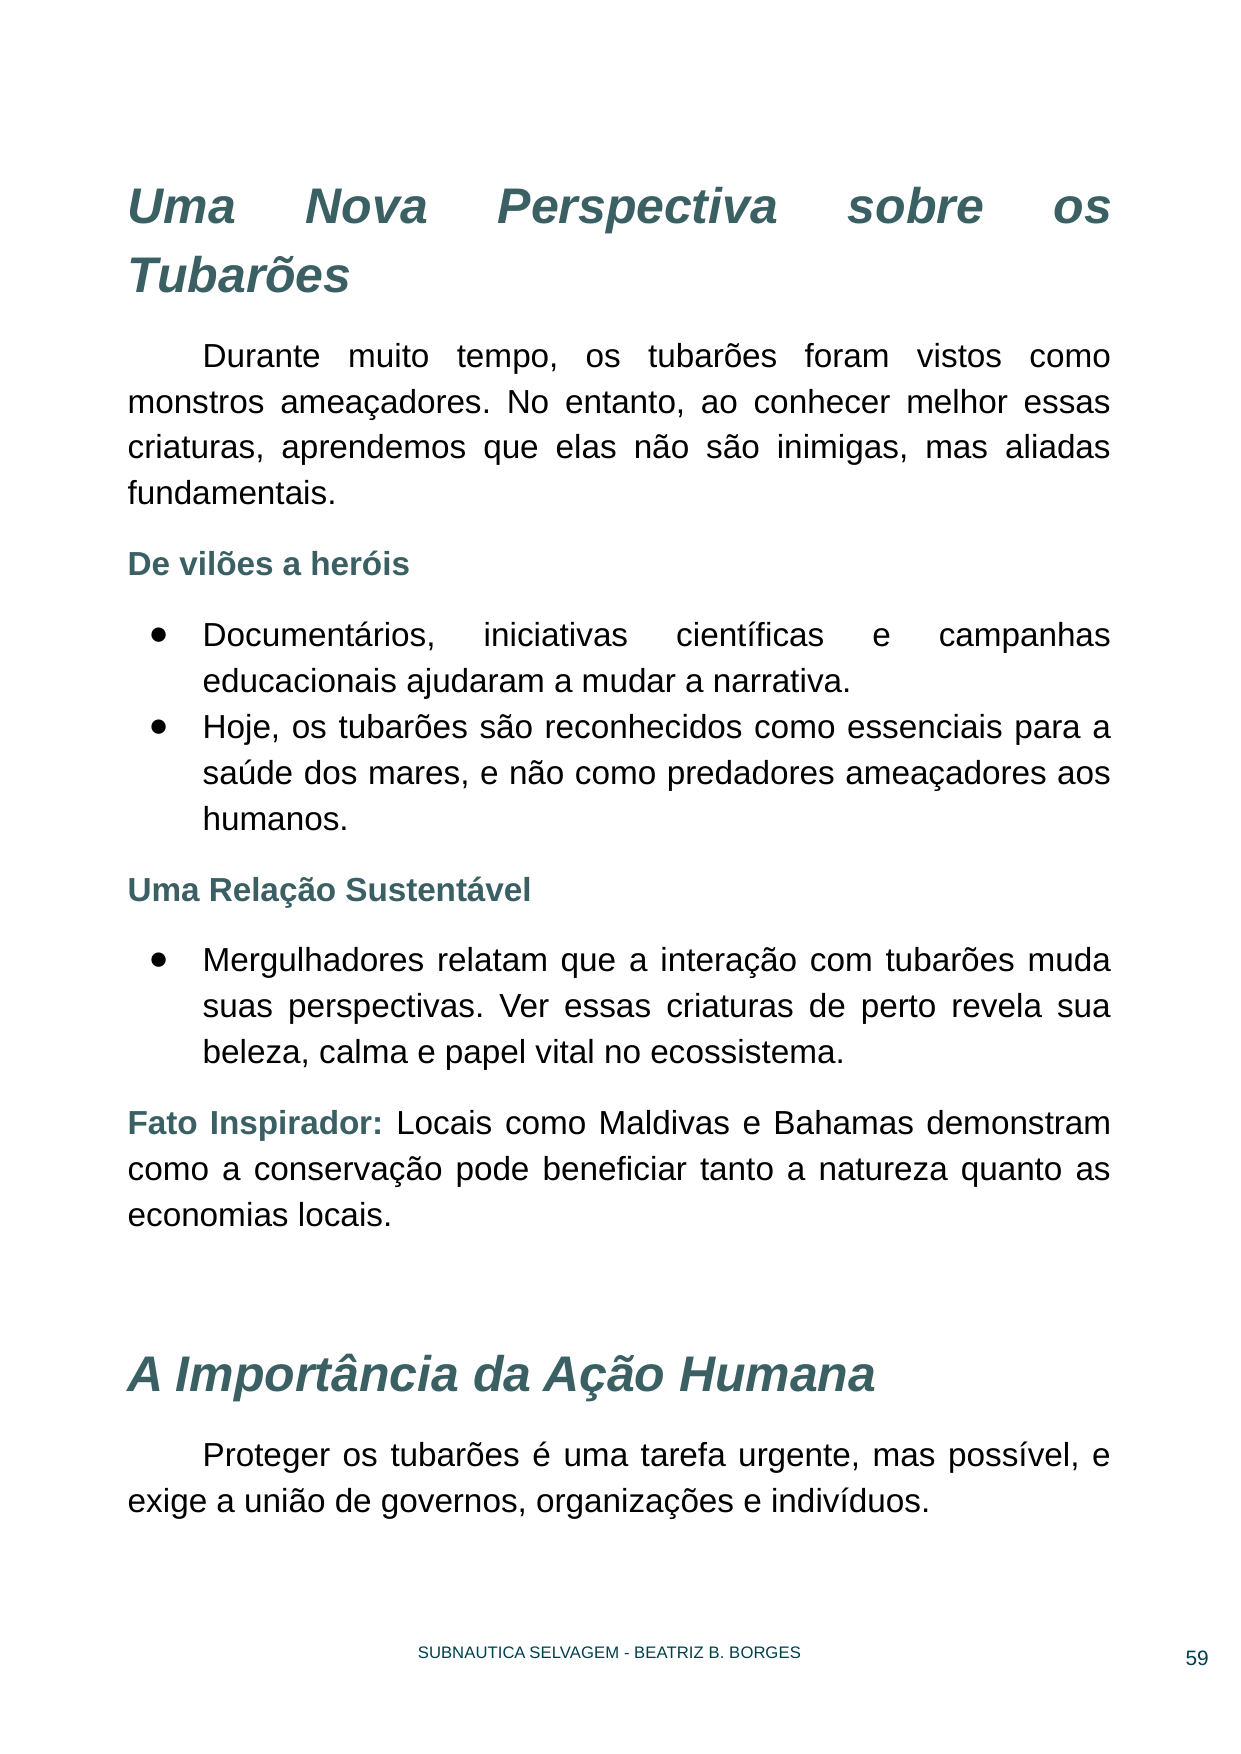

Uma Nova Perspectiva sobre os Tubarões
Durante muito tempo, os tubarões foram vistos como monstros ameaçadores. No entanto, ao conhecer melhor essas criaturas, aprendemos que elas não são inimigas, mas aliadas fundamentais.
De vilões a heróis
Documentários, iniciativas científicas e campanhas educacionais ajudaram a mudar a narrativa.
Hoje, os tubarões são reconhecidos como essenciais para a saúde dos mares, e não como predadores ameaçadores aos humanos.
Uma Relação Sustentável
Mergulhadores relatam que a interação com tubarões muda suas perspectivas. Ver essas criaturas de perto revela sua beleza, calma e papel vital no ecossistema.
Fato Inspirador: Locais como Maldivas e Bahamas demonstram como a conservação pode beneficiar tanto a natureza quanto as economias locais.

A Importância da Ação Humana
Proteger os tubarões é uma tarefa urgente, mas possível, e exige a união de governos, organizações e indivíduos.
59
SUBNAUTICA SELVAGEM - BEATRIZ B. BORGES